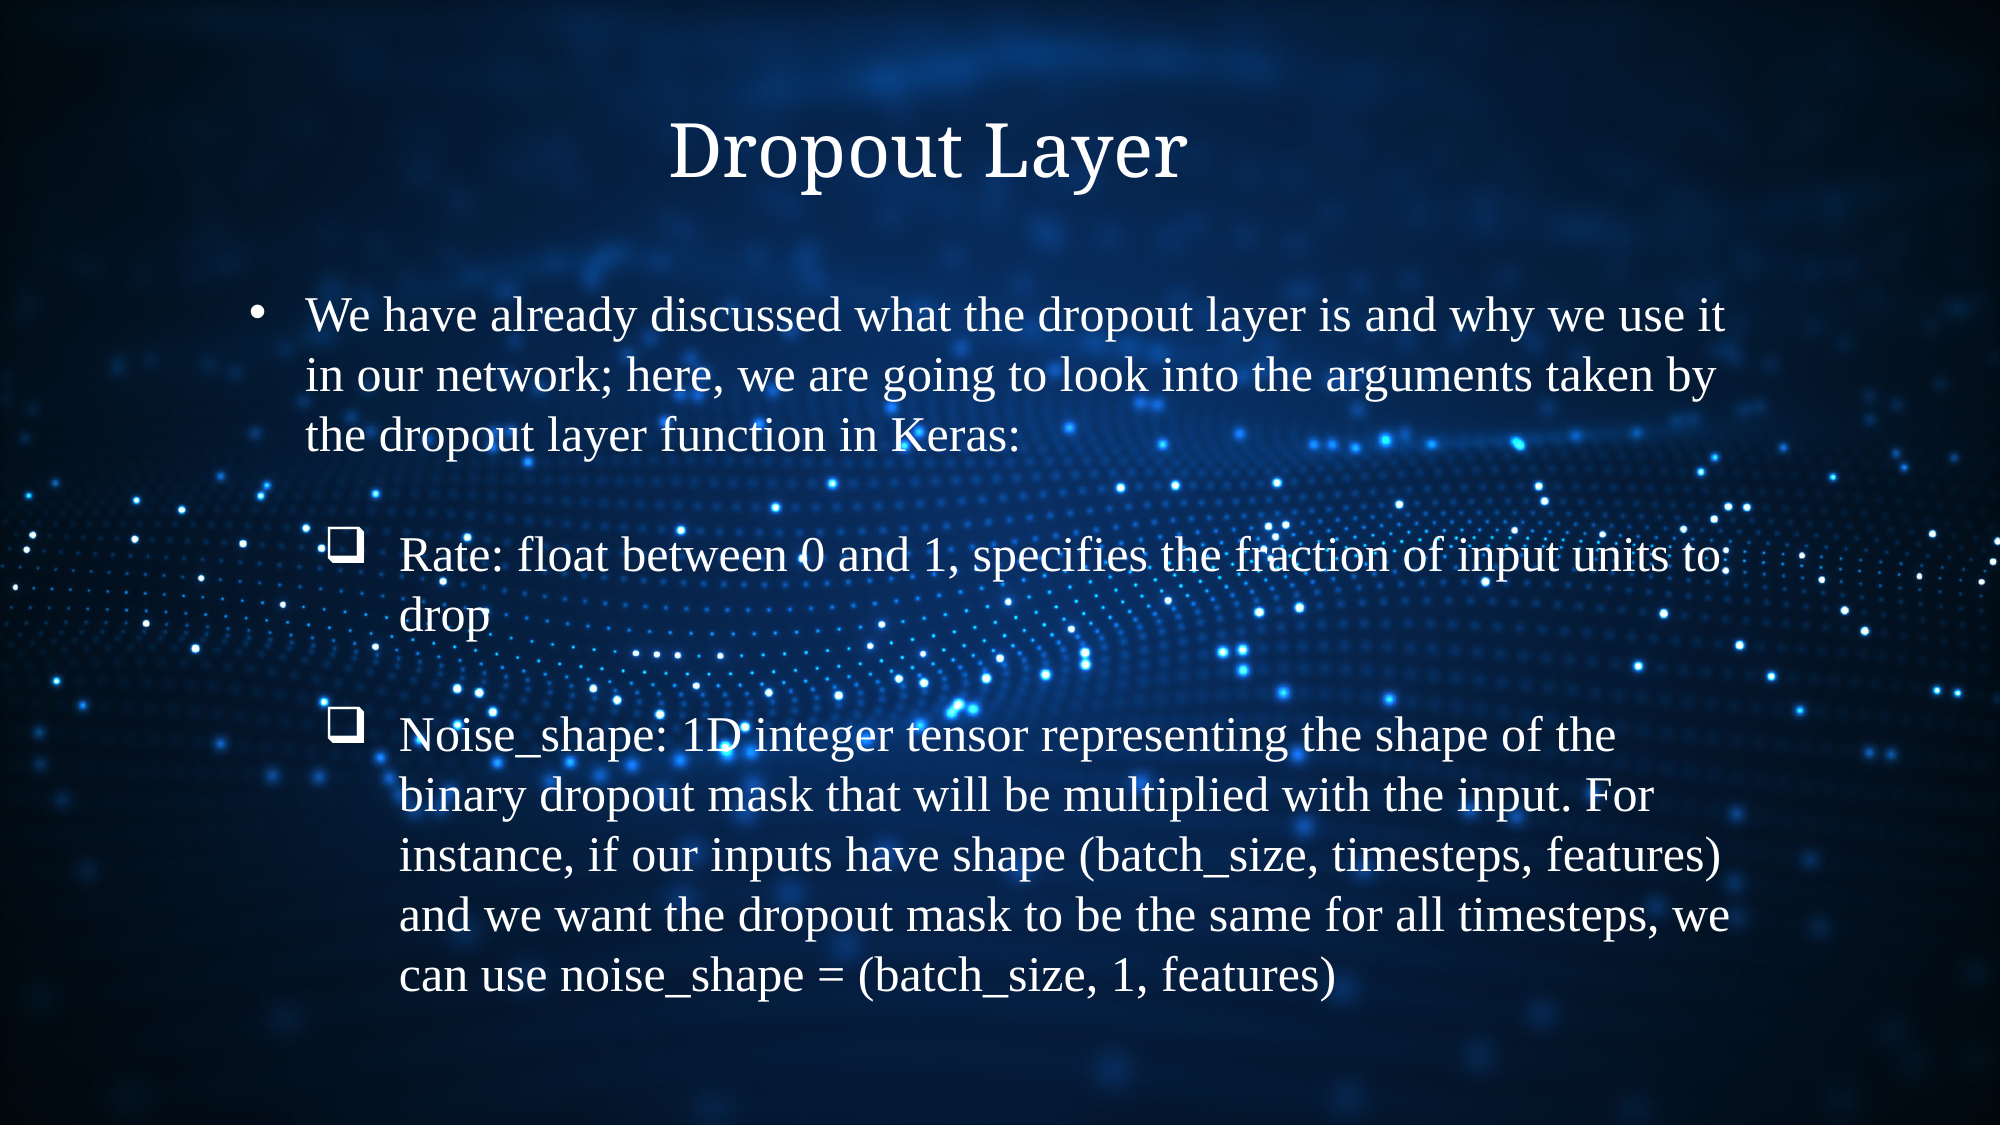

Dropout Layer
We have already discussed what the dropout layer is and why we use it in our network; here, we are going to look into the arguments taken by the dropout layer function in Keras:

Rate: float between 0 and 1, specifies the fraction of input units to drop

Noise_shape: 1D integer tensor representing the shape of the binary dropout mask that will be multiplied with the input. For instance, if our inputs have shape (batch_size, timesteps, features) and we want the dropout mask to be the same for all timesteps, we can use noise_shape = (batch_size, 1, features)